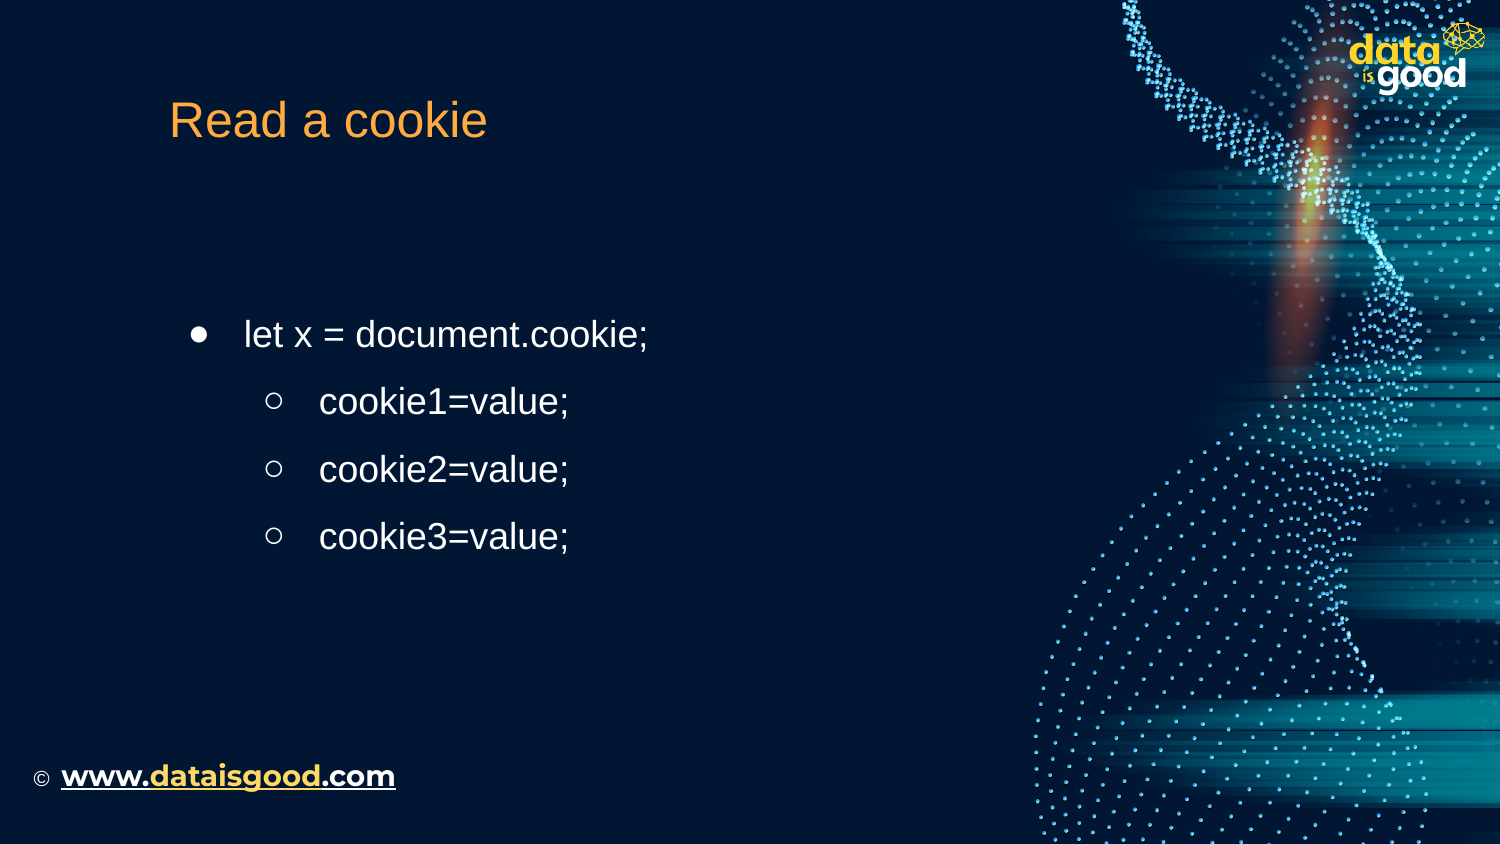

# Read a cookie
let x = document.cookie;
cookie1=value;
cookie2=value;
cookie3=value;